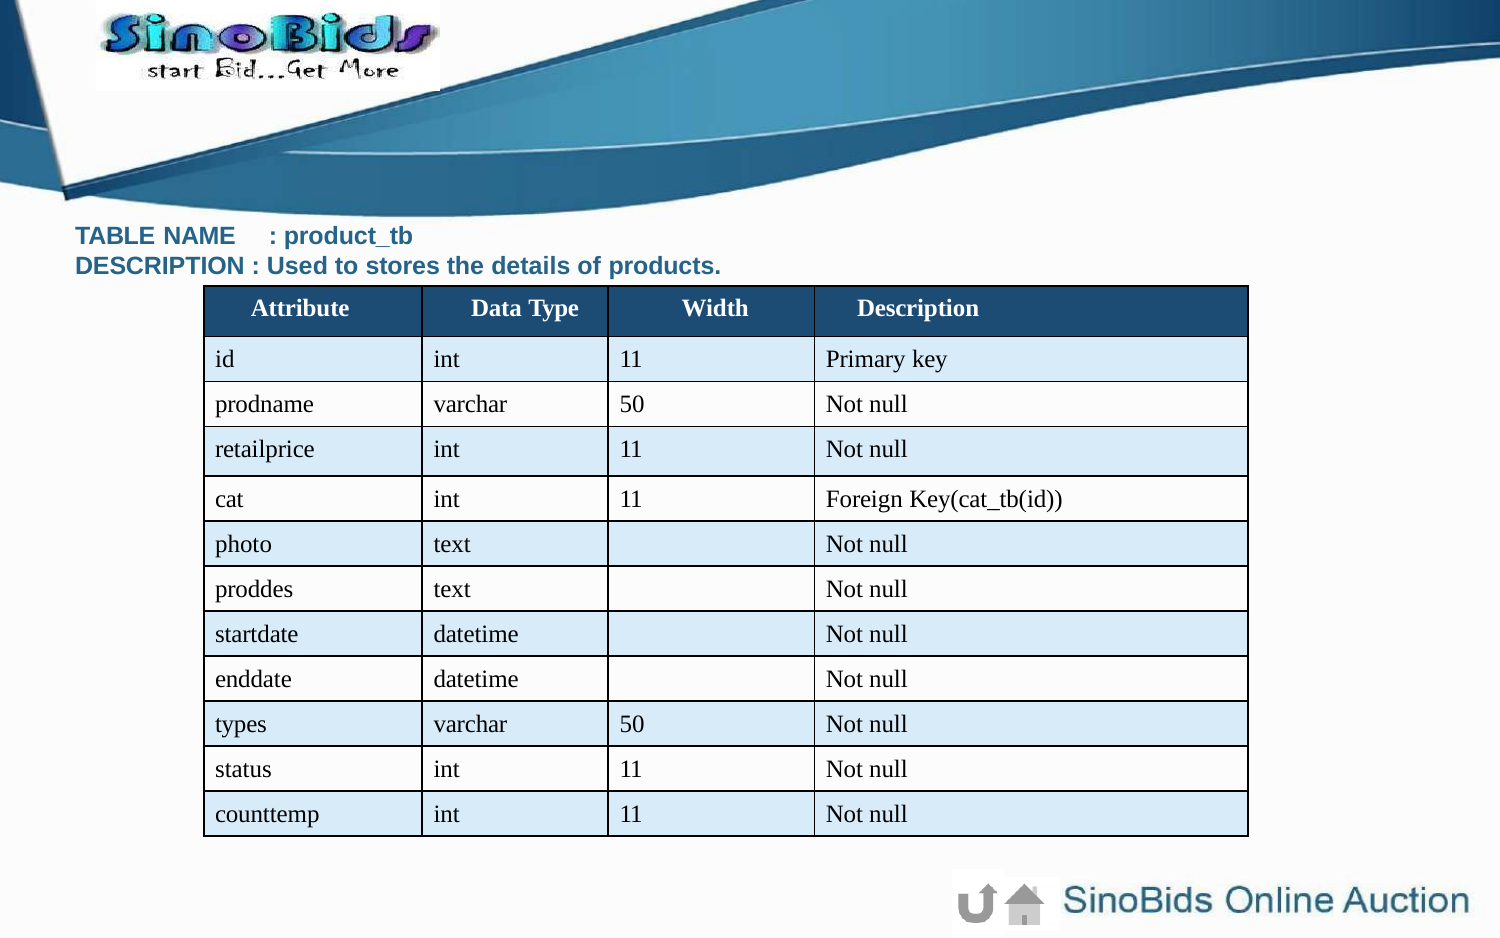

TABLE NAME	: product_tb
DESCRIPTION : Used to stores the details of products.
| Attribute | Data Type | Width | Description |
| --- | --- | --- | --- |
| id | int | 11 | Primary key |
| prodname | varchar | 50 | Not null |
| retailprice | int | 11 | Not null |
| cat | int | 11 | Foreign Key(cat\_tb(id)) |
| photo | text |  | Not null |
| proddes | text |  | Not null |
| startdate | datetime |  | Not null |
| enddate | datetime |  | Not null |
| types | varchar | 50 | Not null |
| status | int | 11 | Not null |
| counttemp | int | 11 | Not null |